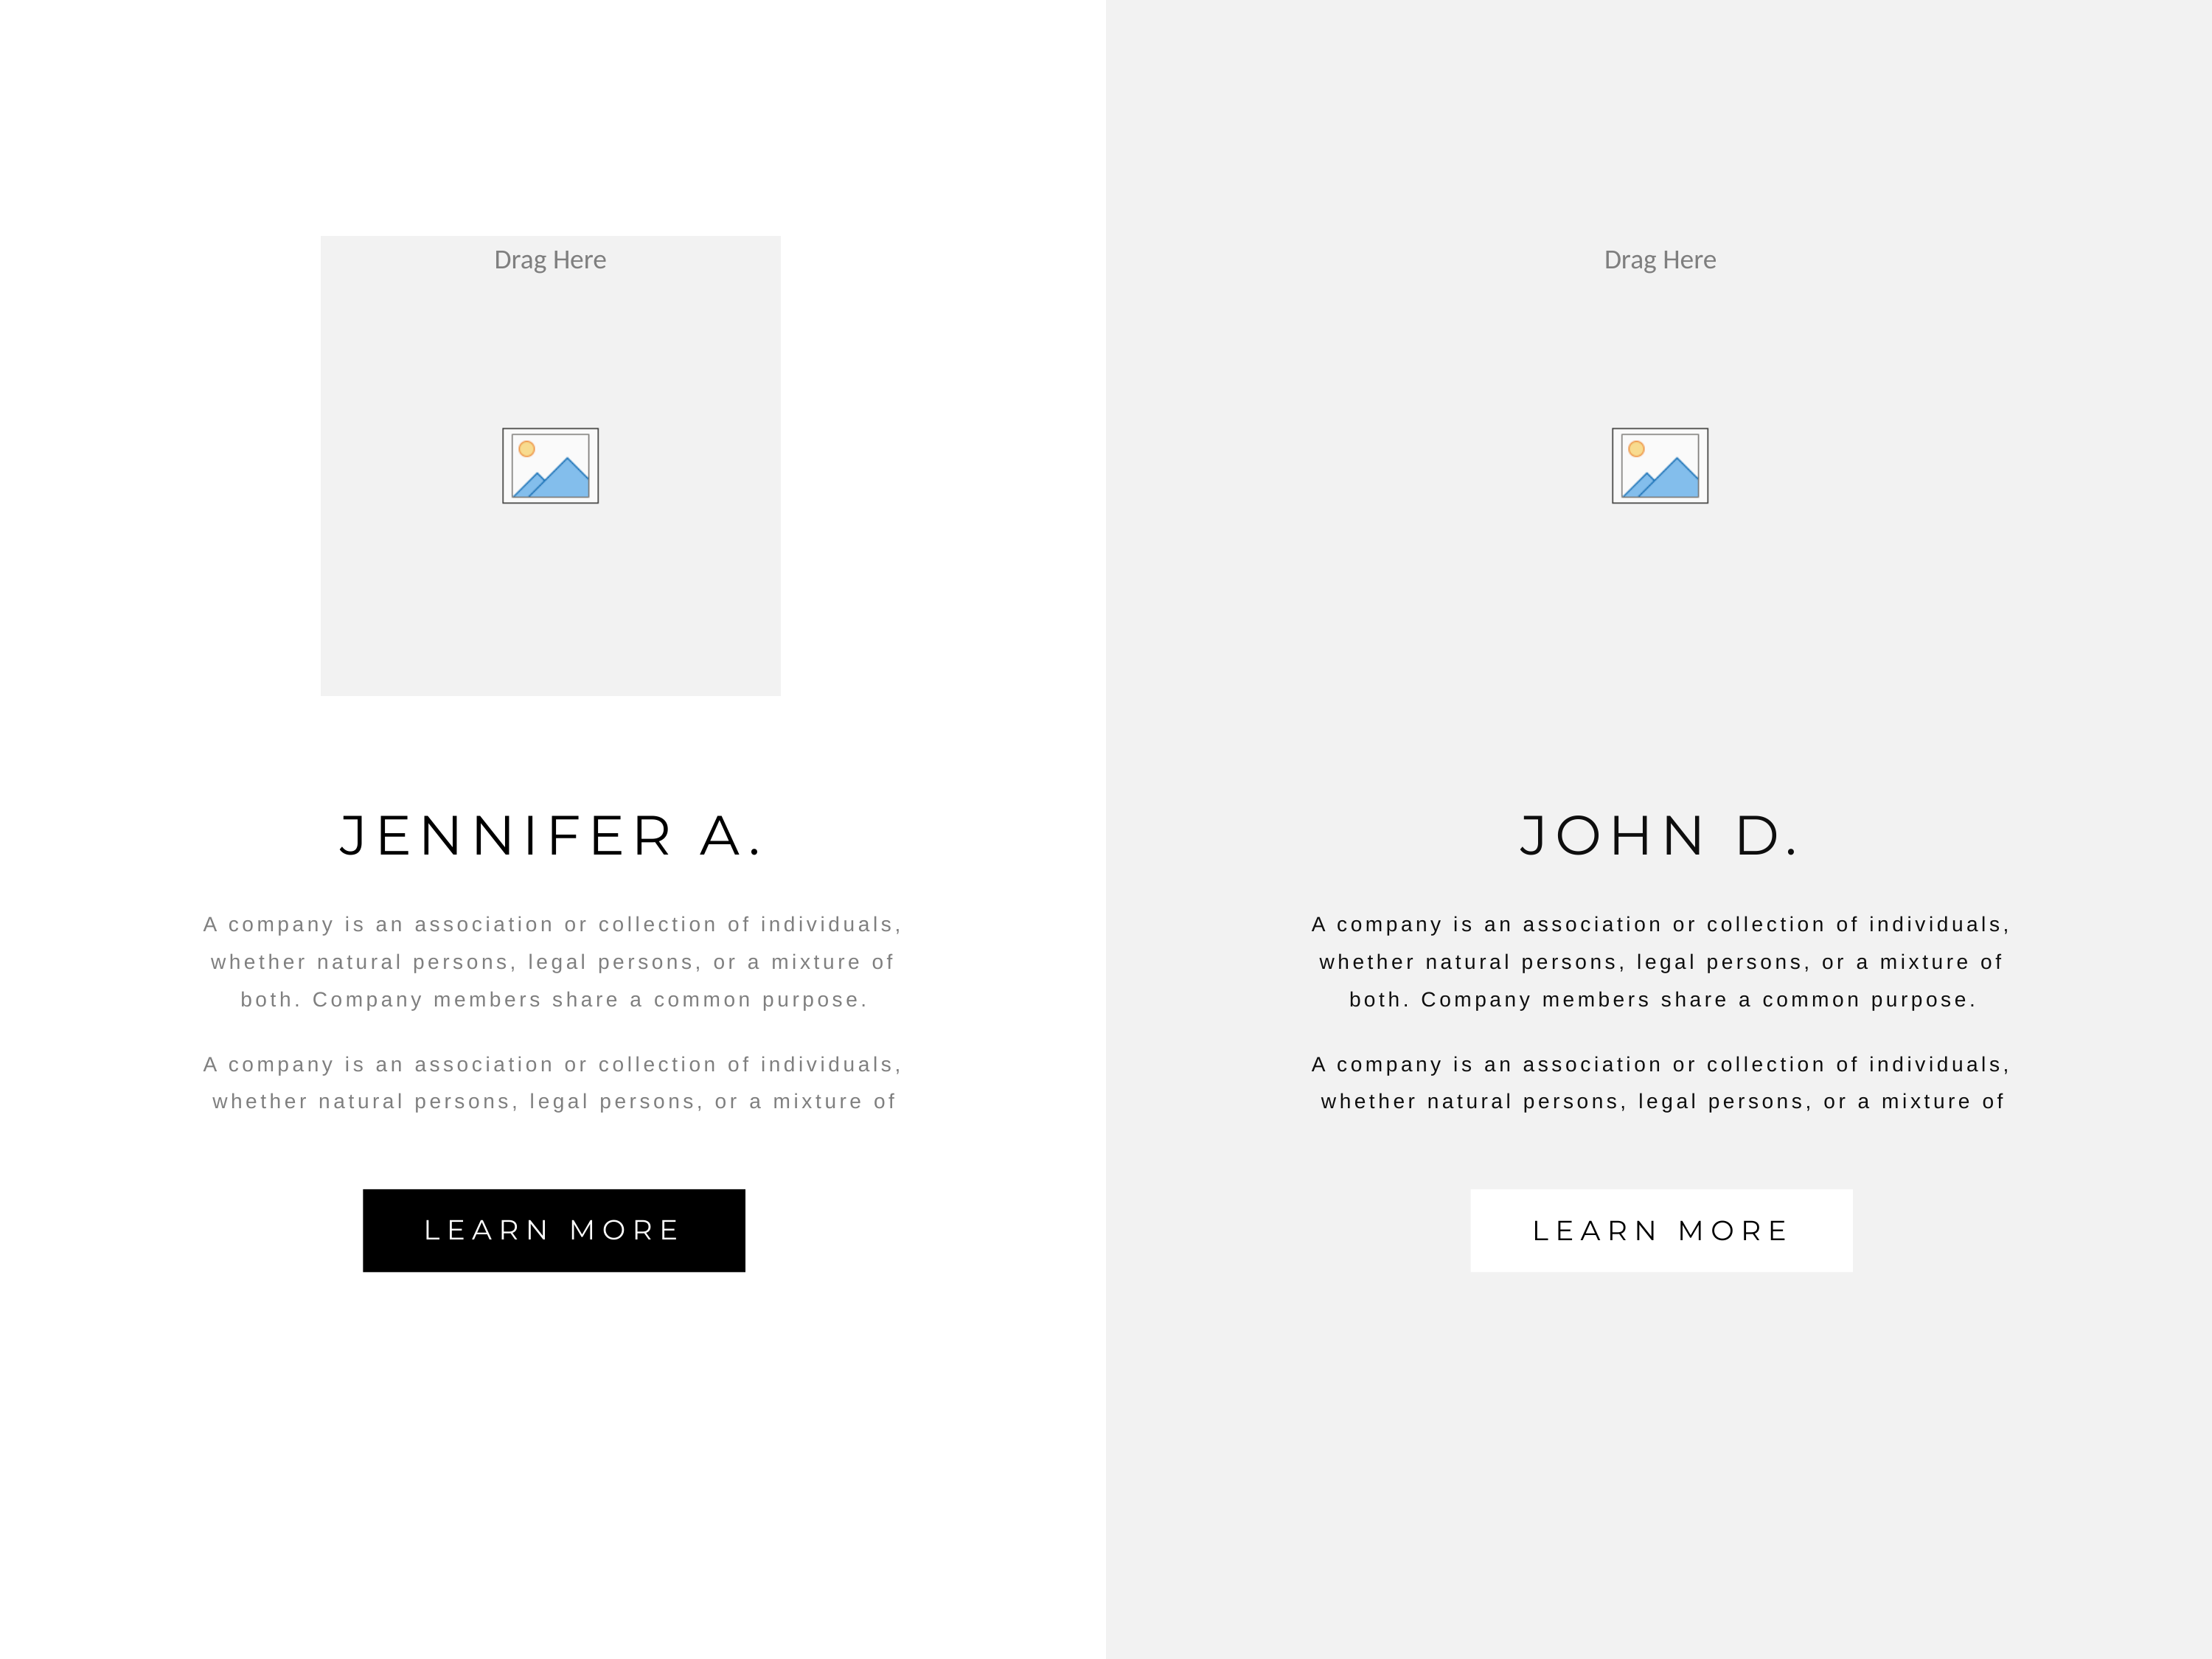

JENNIFER A.
JOHN D.
A company is an association or collection of individuals, whether natural persons, legal persons, or a mixture of both. Company members share a common purpose.
A company is an association or collection of individuals, whether natural persons, legal persons, or a mixture of both. Company members share a common purpose.
A company is an association or collection of individuals, whether natural persons, legal persons, or a mixture of
A company is an association or collection of individuals, whether natural persons, legal persons, or a mixture of

LEARN MORE

LEARN MORE